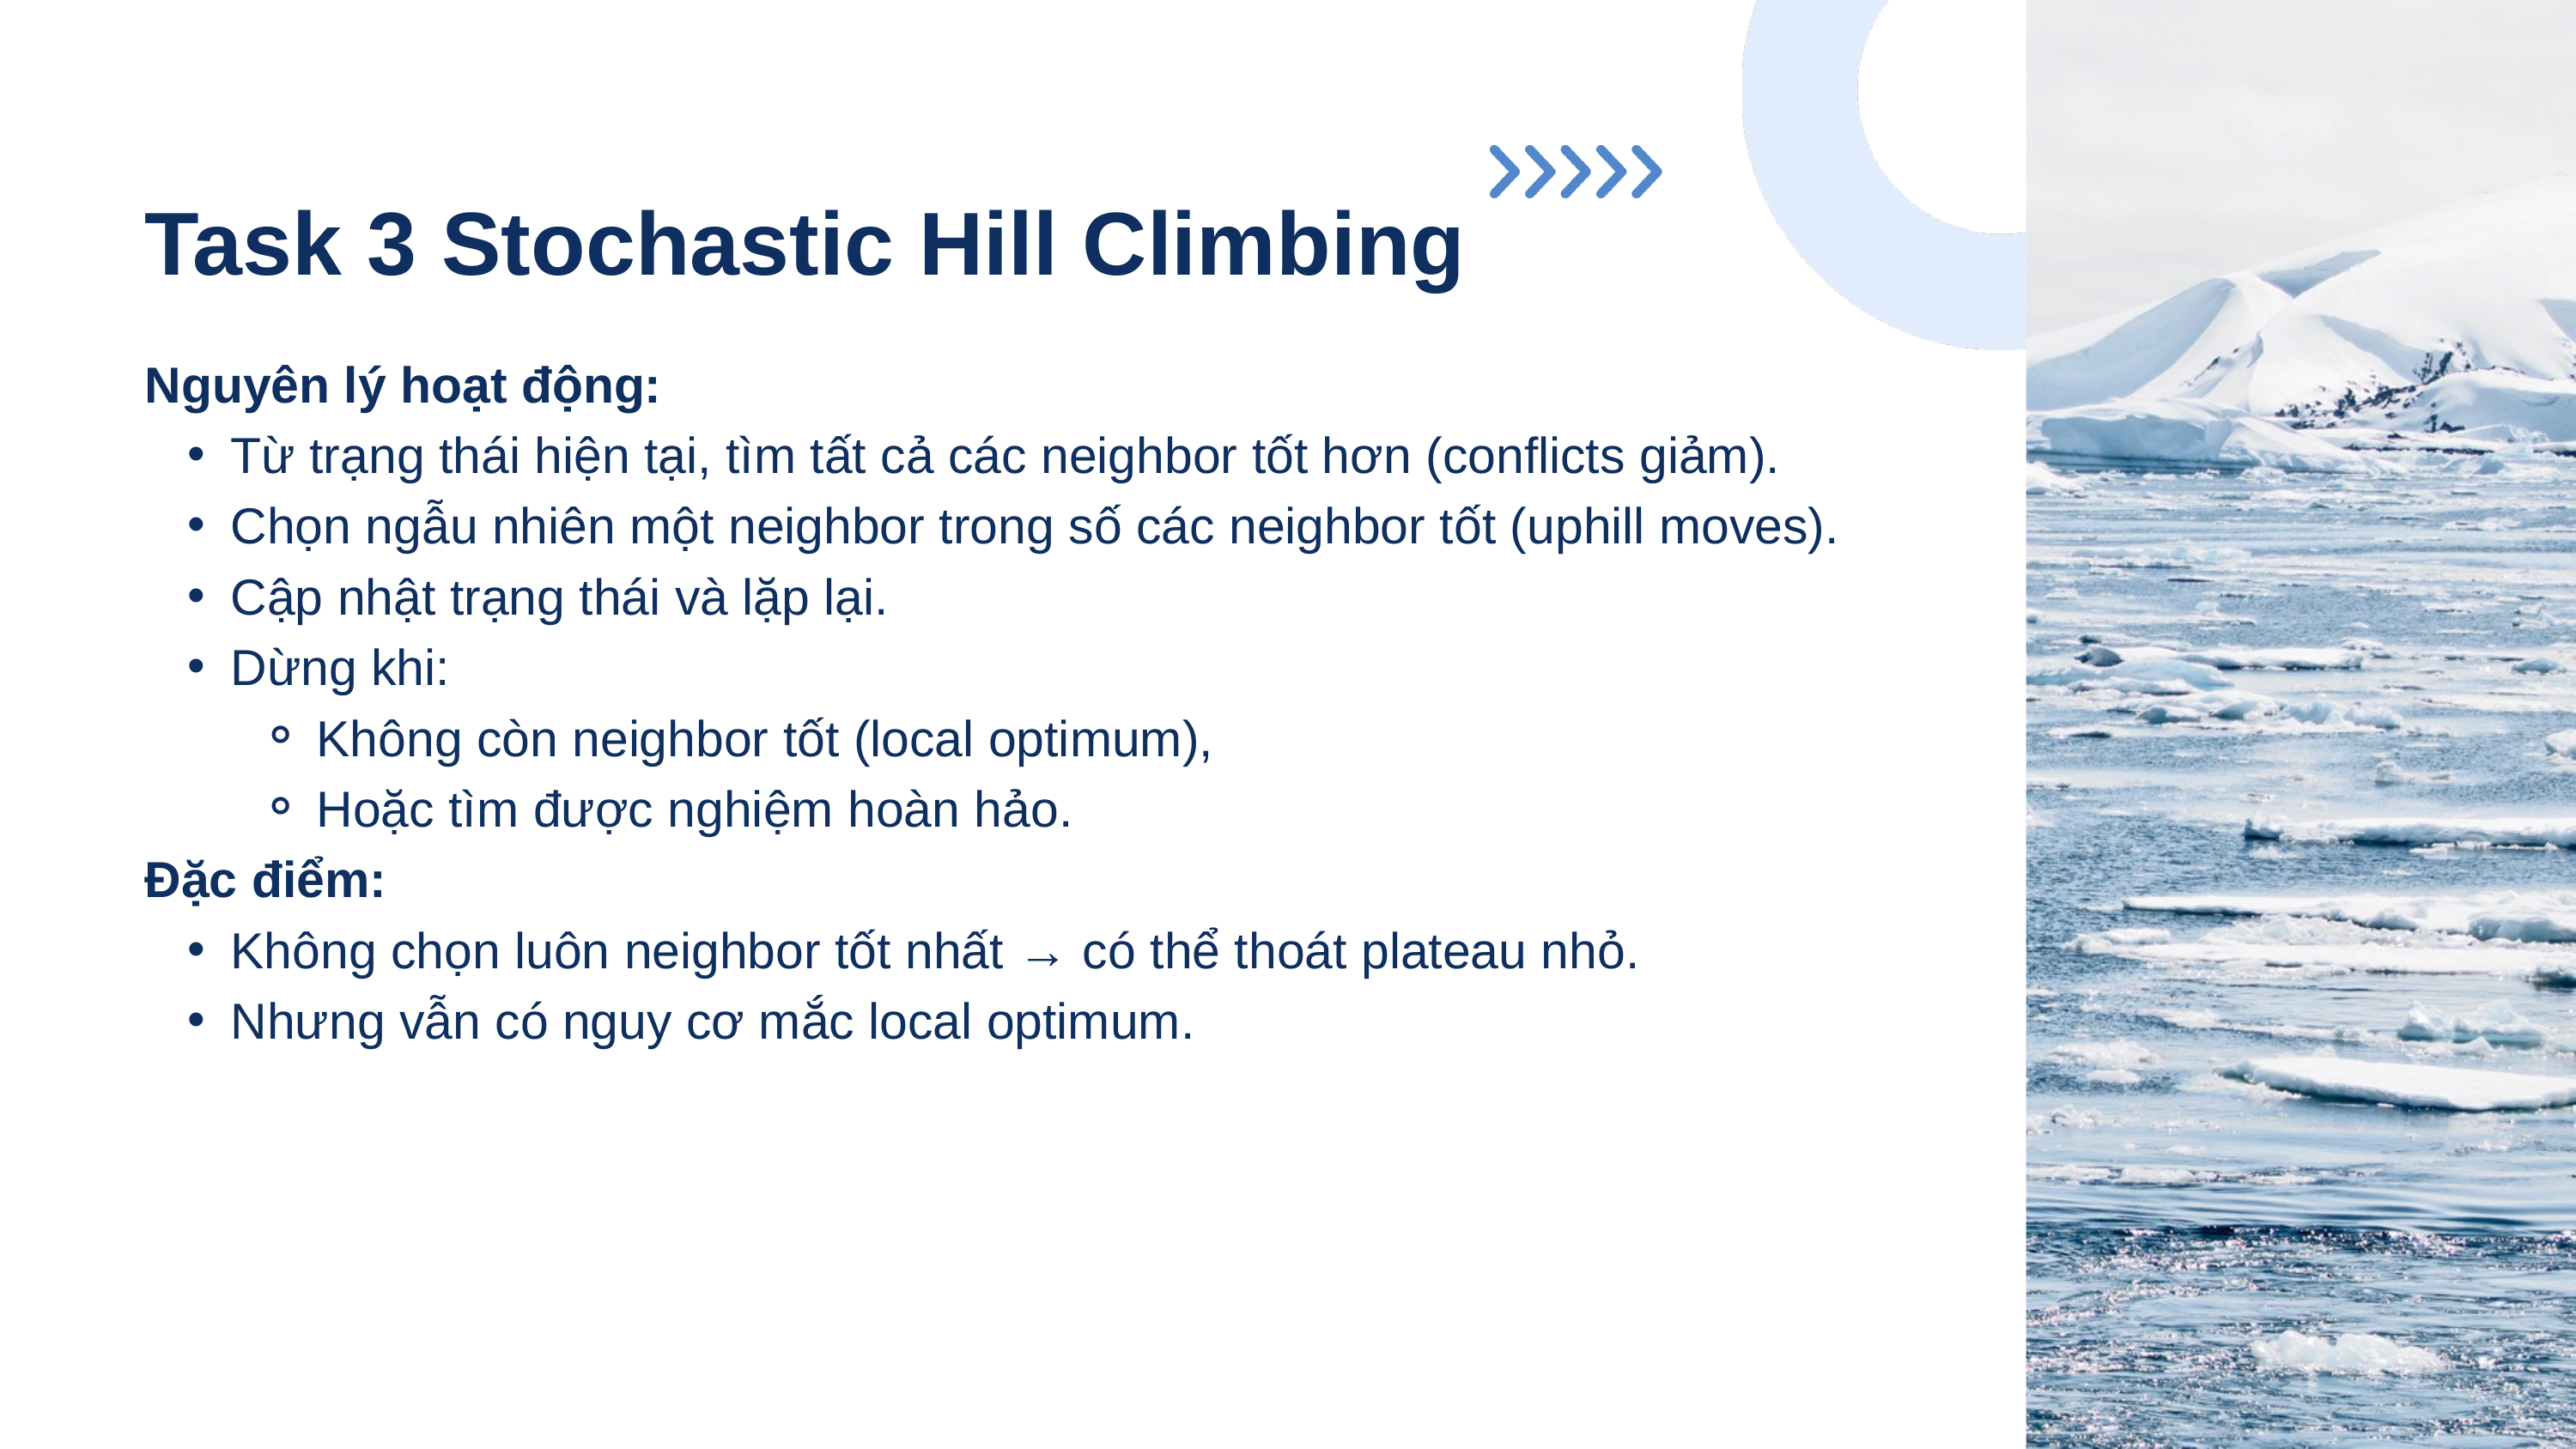

Task 3 Stochastic Hill Climbing
Nguyên lý hoạt động:
Từ trạng thái hiện tại, tìm tất cả các neighbor tốt hơn (conflicts giảm).
Chọn ngẫu nhiên một neighbor trong số các neighbor tốt (uphill moves).
Cập nhật trạng thái và lặp lại.
Dừng khi:
Không còn neighbor tốt (local optimum),
Hoặc tìm được nghiệm hoàn hảo.
Đặc điểm:
Không chọn luôn neighbor tốt nhất → có thể thoát plateau nhỏ.
Nhưng vẫn có nguy cơ mắc local optimum.